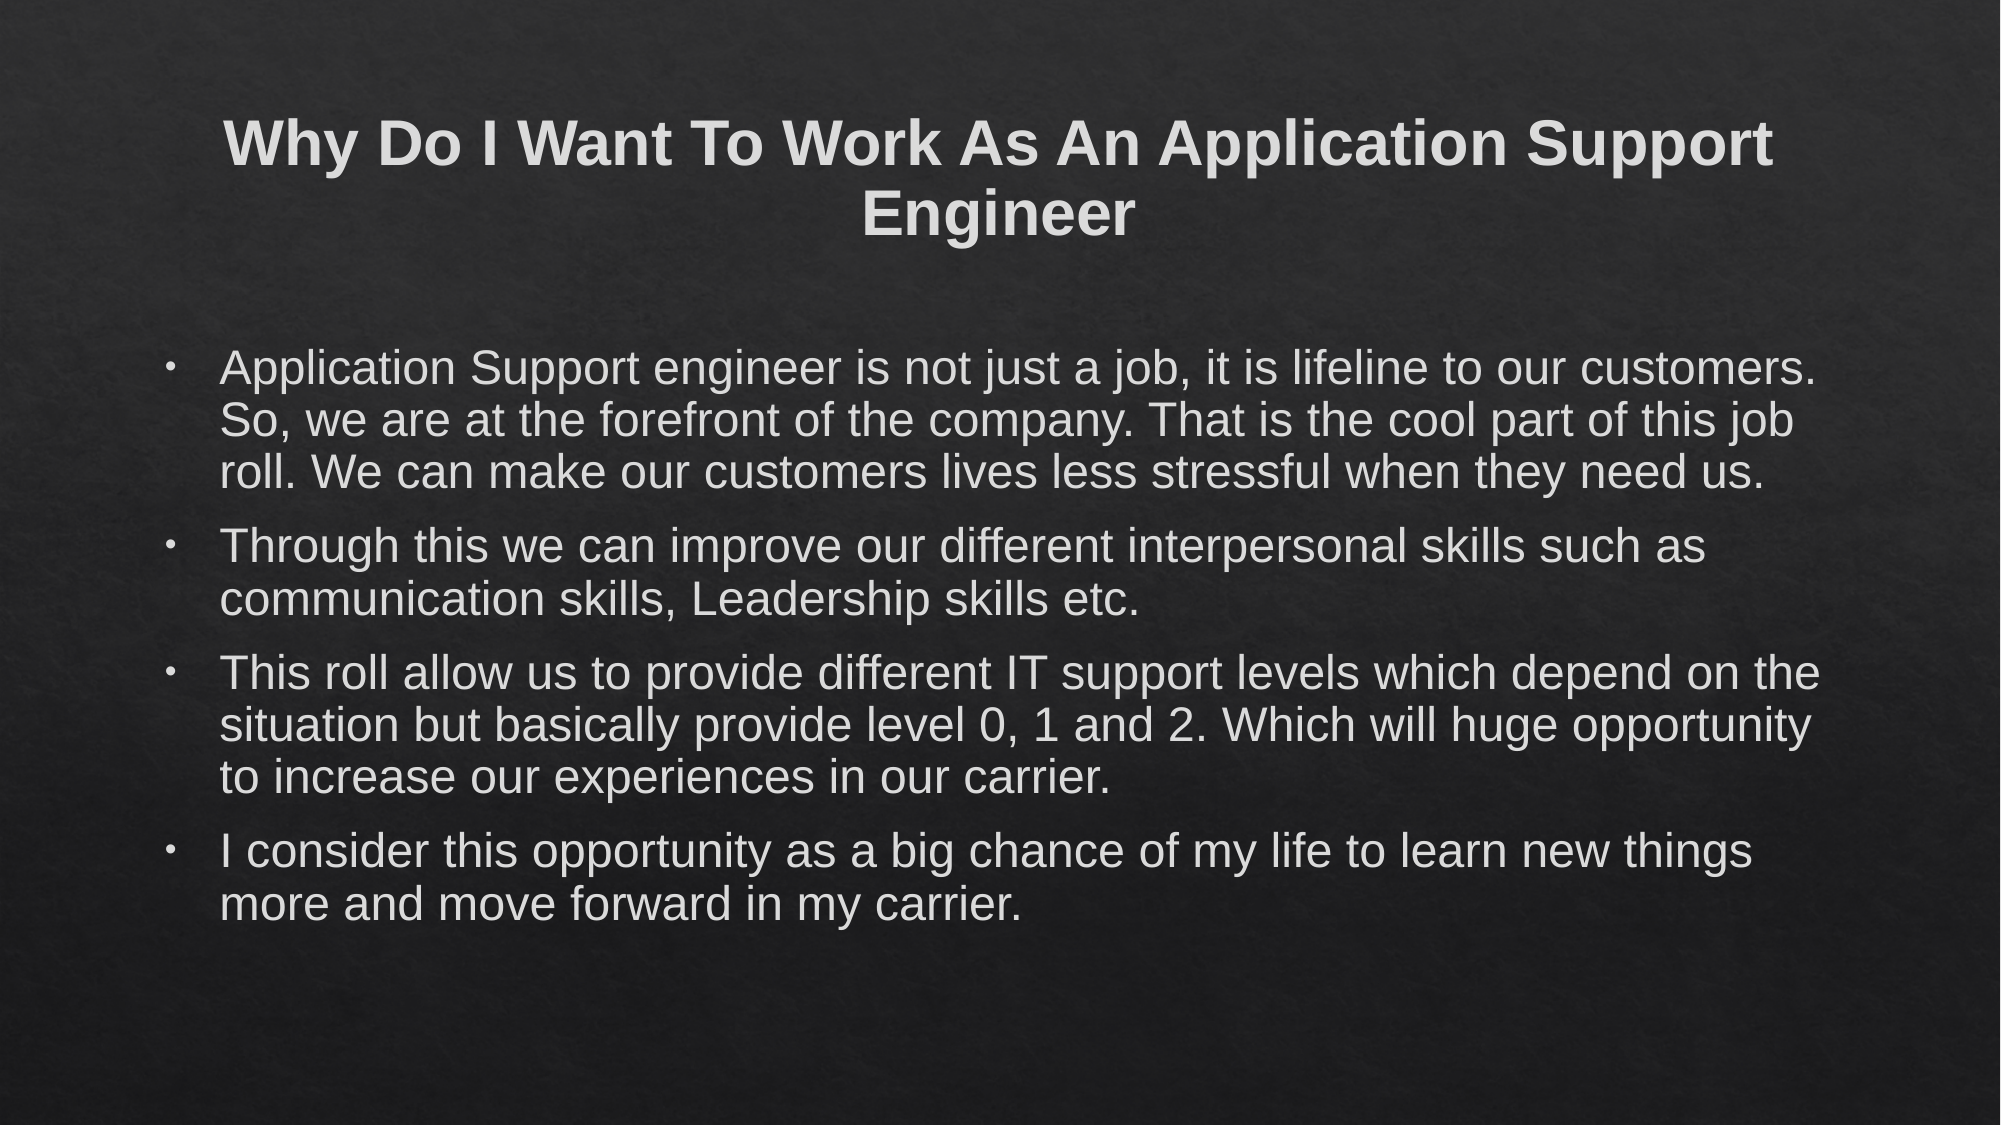

Why Do I Want To Work As An Application Support Engineer

Application Support engineer is not just a job, it is lifeline to our customers. So, we are at the forefront of the company. That is the cool part of this job roll. We can make our customers lives less stressful when they need us.
Through this we can improve our different interpersonal skills such as communication skills, Leadership skills etc.
This roll allow us to provide different IT support levels which depend on the situation but basically provide level 0, 1 and 2. Which will huge opportunity to increase our experiences in our carrier.
I consider this opportunity as a big chance of my life to learn new things more and move forward in my carrier.